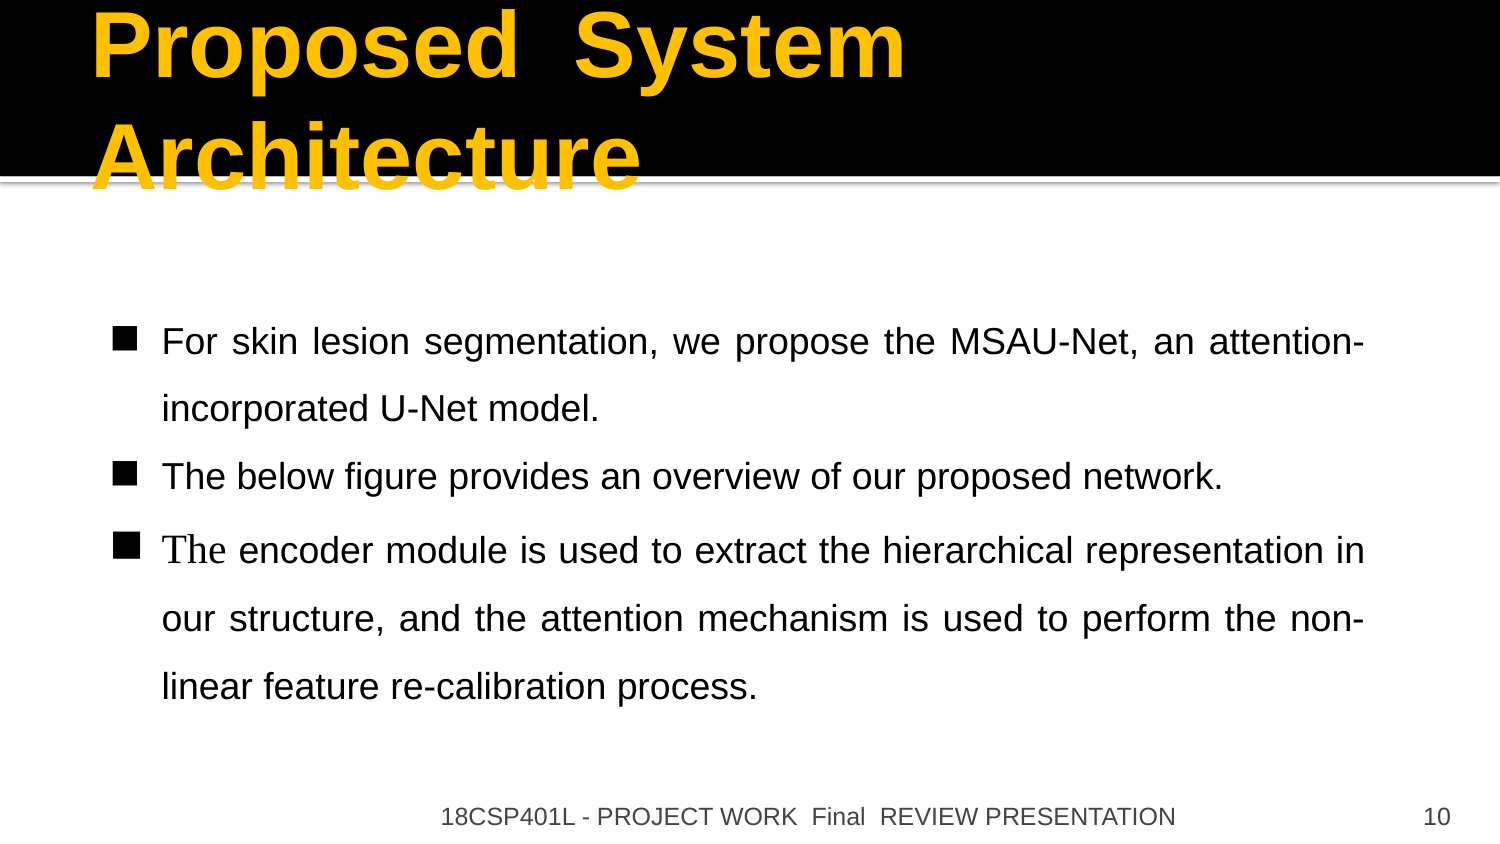

# Proposed  System Architecture

For skin lesion segmentation, we propose the MSAU-Net, an attention-incorporated U-Net model.
The below figure provides an overview of our proposed network.
The encoder module is used to extract the hierarchical representation in our structure, and the attention mechanism is used to perform the non-linear feature re-calibration process.
18CSP401L - PROJECT WORK  Final  REVIEW PRESENTATION
10